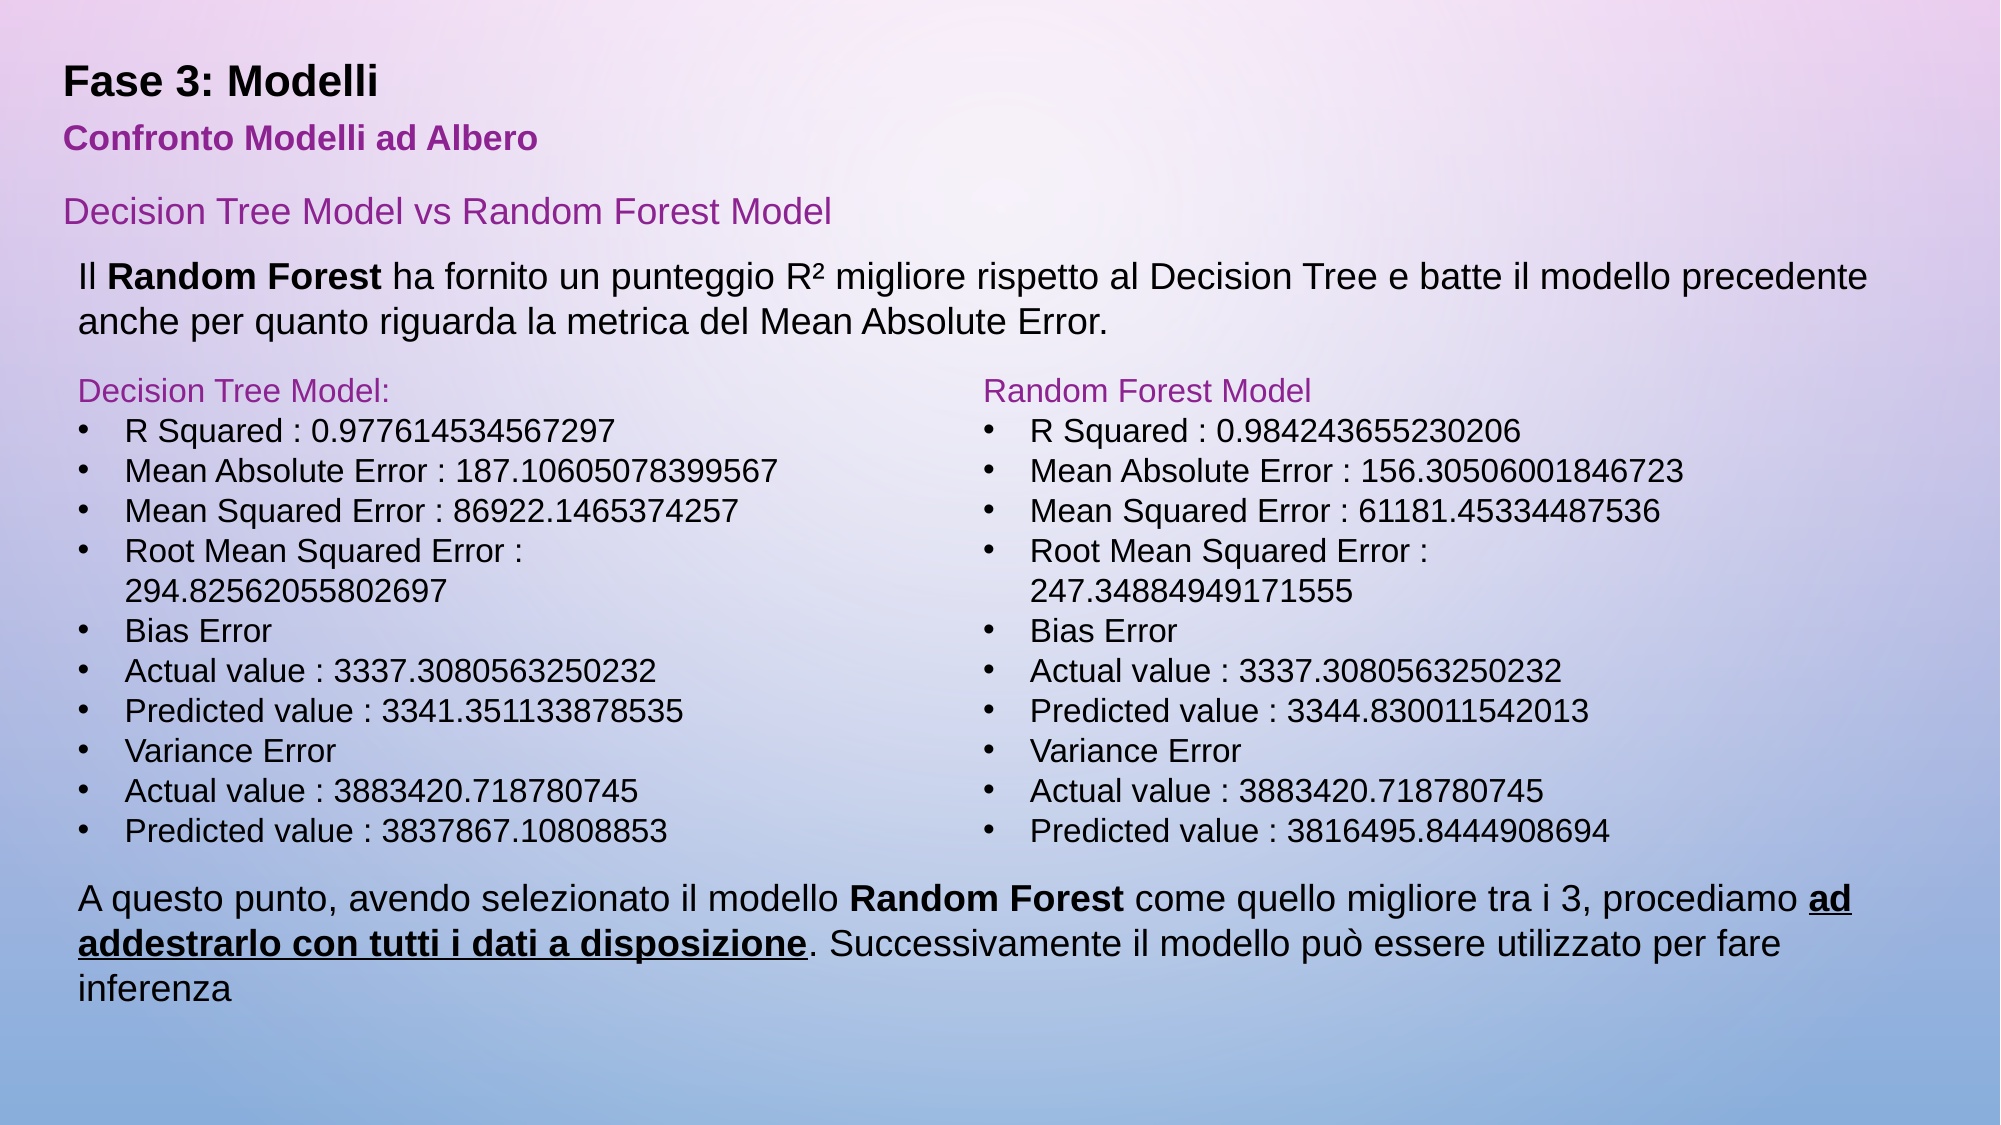

Fase 3: Modelli
Confronto Modelli ad Albero
Decision Tree Model vs Random Forest Model
Il Random Forest ha fornito un punteggio R² migliore rispetto al Decision Tree e batte il modello precedente anche per quanto riguarda la metrica del Mean Absolute Error.
Decision Tree Model:
R Squared : 0.977614534567297
Mean Absolute Error : 187.10605078399567
Mean Squared Error : 86922.1465374257
Root Mean Squared Error : 294.82562055802697
Bias Error
Actual value : 3337.3080563250232
Predicted value : 3341.351133878535
Variance Error
Actual value : 3883420.718780745
Predicted value : 3837867.10808853

Random Forest Model
R Squared : 0.984243655230206
Mean Absolute Error : 156.30506001846723
Mean Squared Error : 61181.45334487536
Root Mean Squared Error : 247.34884949171555
Bias Error
Actual value : 3337.3080563250232
Predicted value : 3344.830011542013
Variance Error
Actual value : 3883420.718780745
Predicted value : 3816495.8444908694
A questo punto, avendo selezionato il modello Random Forest come quello migliore tra i 3, procediamo ad addestrarlo con tutti i dati a disposizione. Successivamente il modello può essere utilizzato per fare inferenza